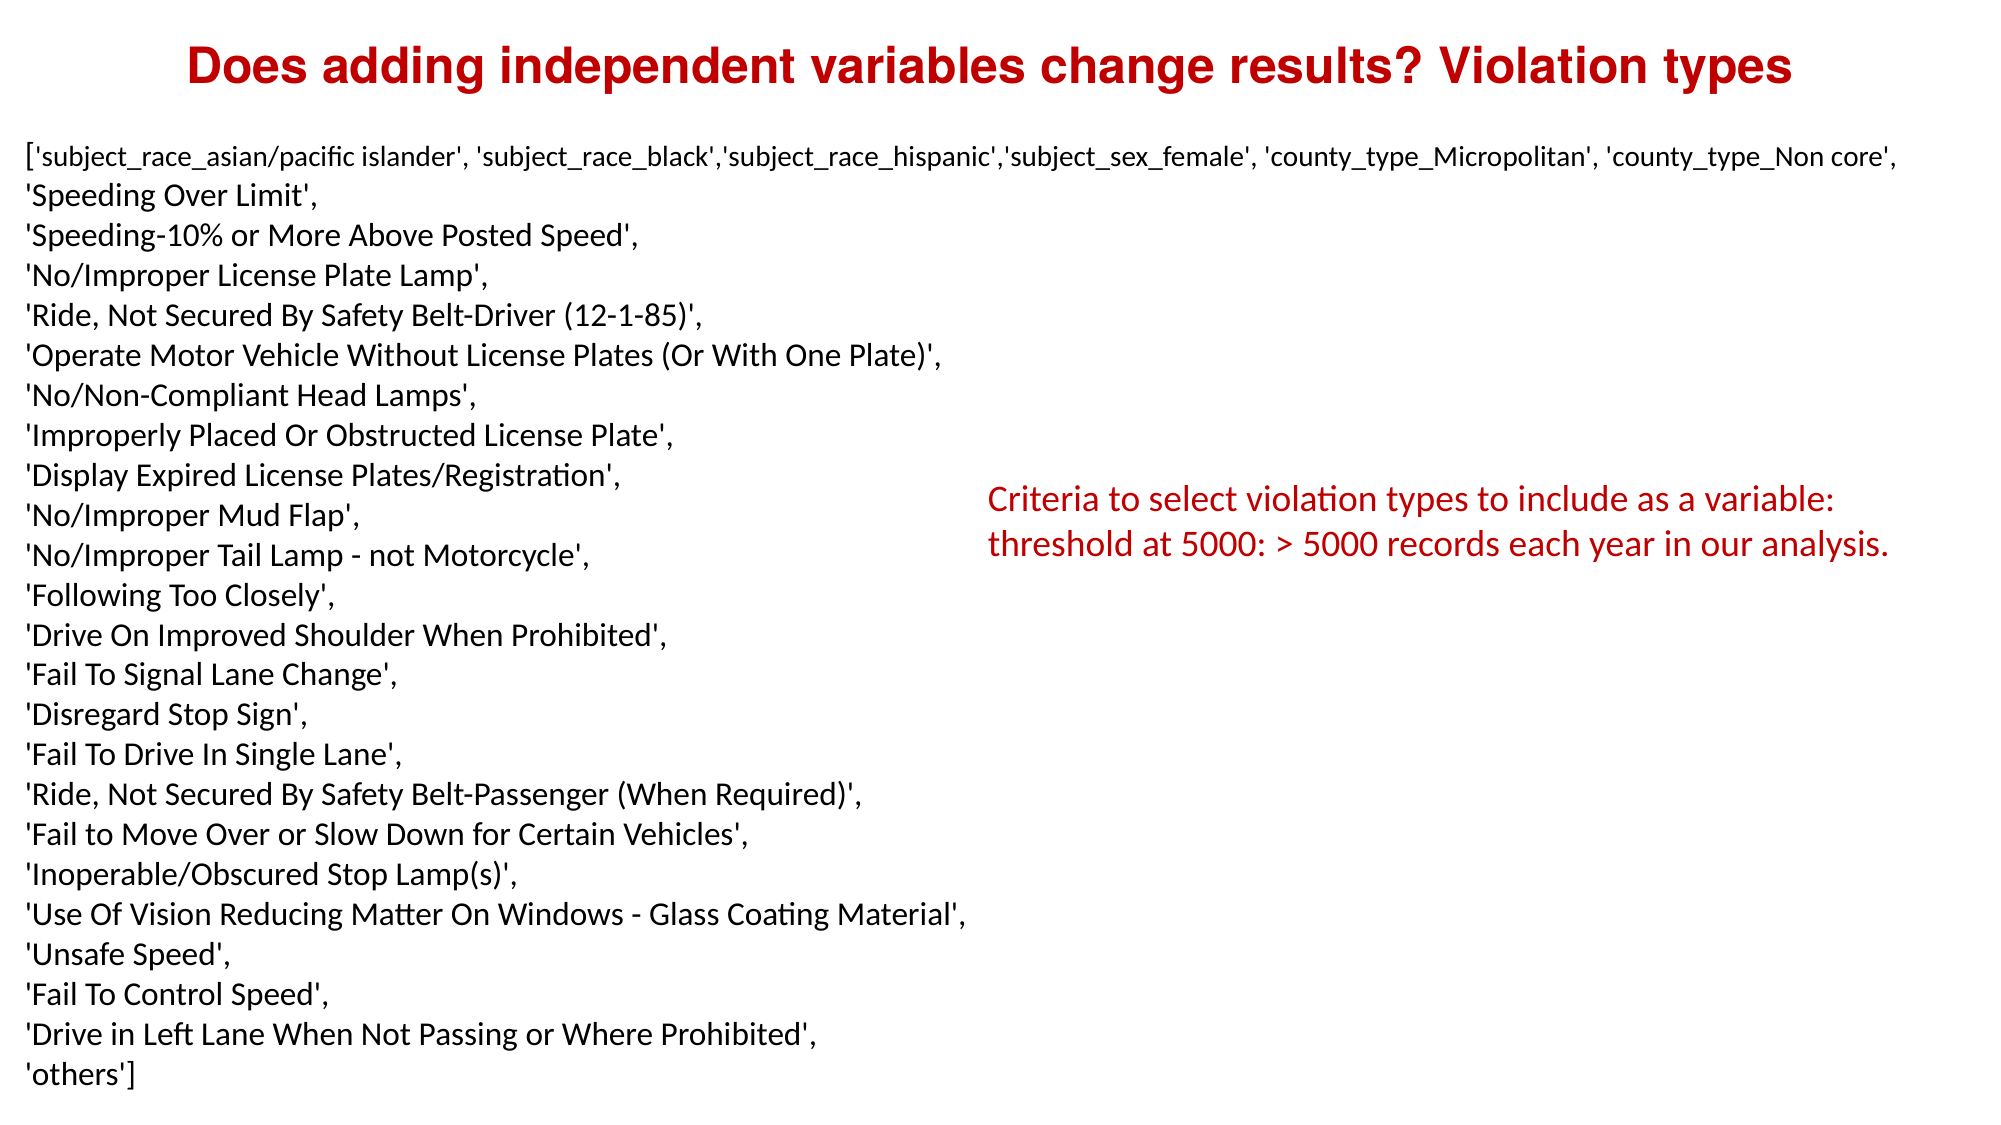

Does adding independent variables change results? Violation types
['subject_race_asian/pacific islander', 'subject_race_black','subject_race_hispanic','subject_sex_female', 'county_type_Micropolitan', 'county_type_Non core',
'Speeding Over Limit',
'Speeding-10% or More Above Posted Speed',
'No/Improper License Plate Lamp',
'Ride, Not Secured By Safety Belt-Driver (12-1-85)',
'Operate Motor Vehicle Without License Plates (Or With One Plate)',
'No/Non-Compliant Head Lamps',
'Improperly Placed Or Obstructed License Plate',
'Display Expired License Plates/Registration',
'No/Improper Mud Flap',
'No/Improper Tail Lamp - not Motorcycle',
'Following Too Closely',
'Drive On Improved Shoulder When Prohibited',
'Fail To Signal Lane Change',
'Disregard Stop Sign',
'Fail To Drive In Single Lane',
'Ride, Not Secured By Safety Belt-Passenger (When Required)',
'Fail to Move Over or Slow Down for Certain Vehicles',
'Inoperable/Obscured Stop Lamp(s)',
'Use Of Vision Reducing Matter On Windows - Glass Coating Material',
'Unsafe Speed',
'Fail To Control Speed',
'Drive in Left Lane When Not Passing or Where Prohibited',
'others']
Criteria to select violation types to include as a variable: threshold at 5000: > 5000 records each year in our analysis.